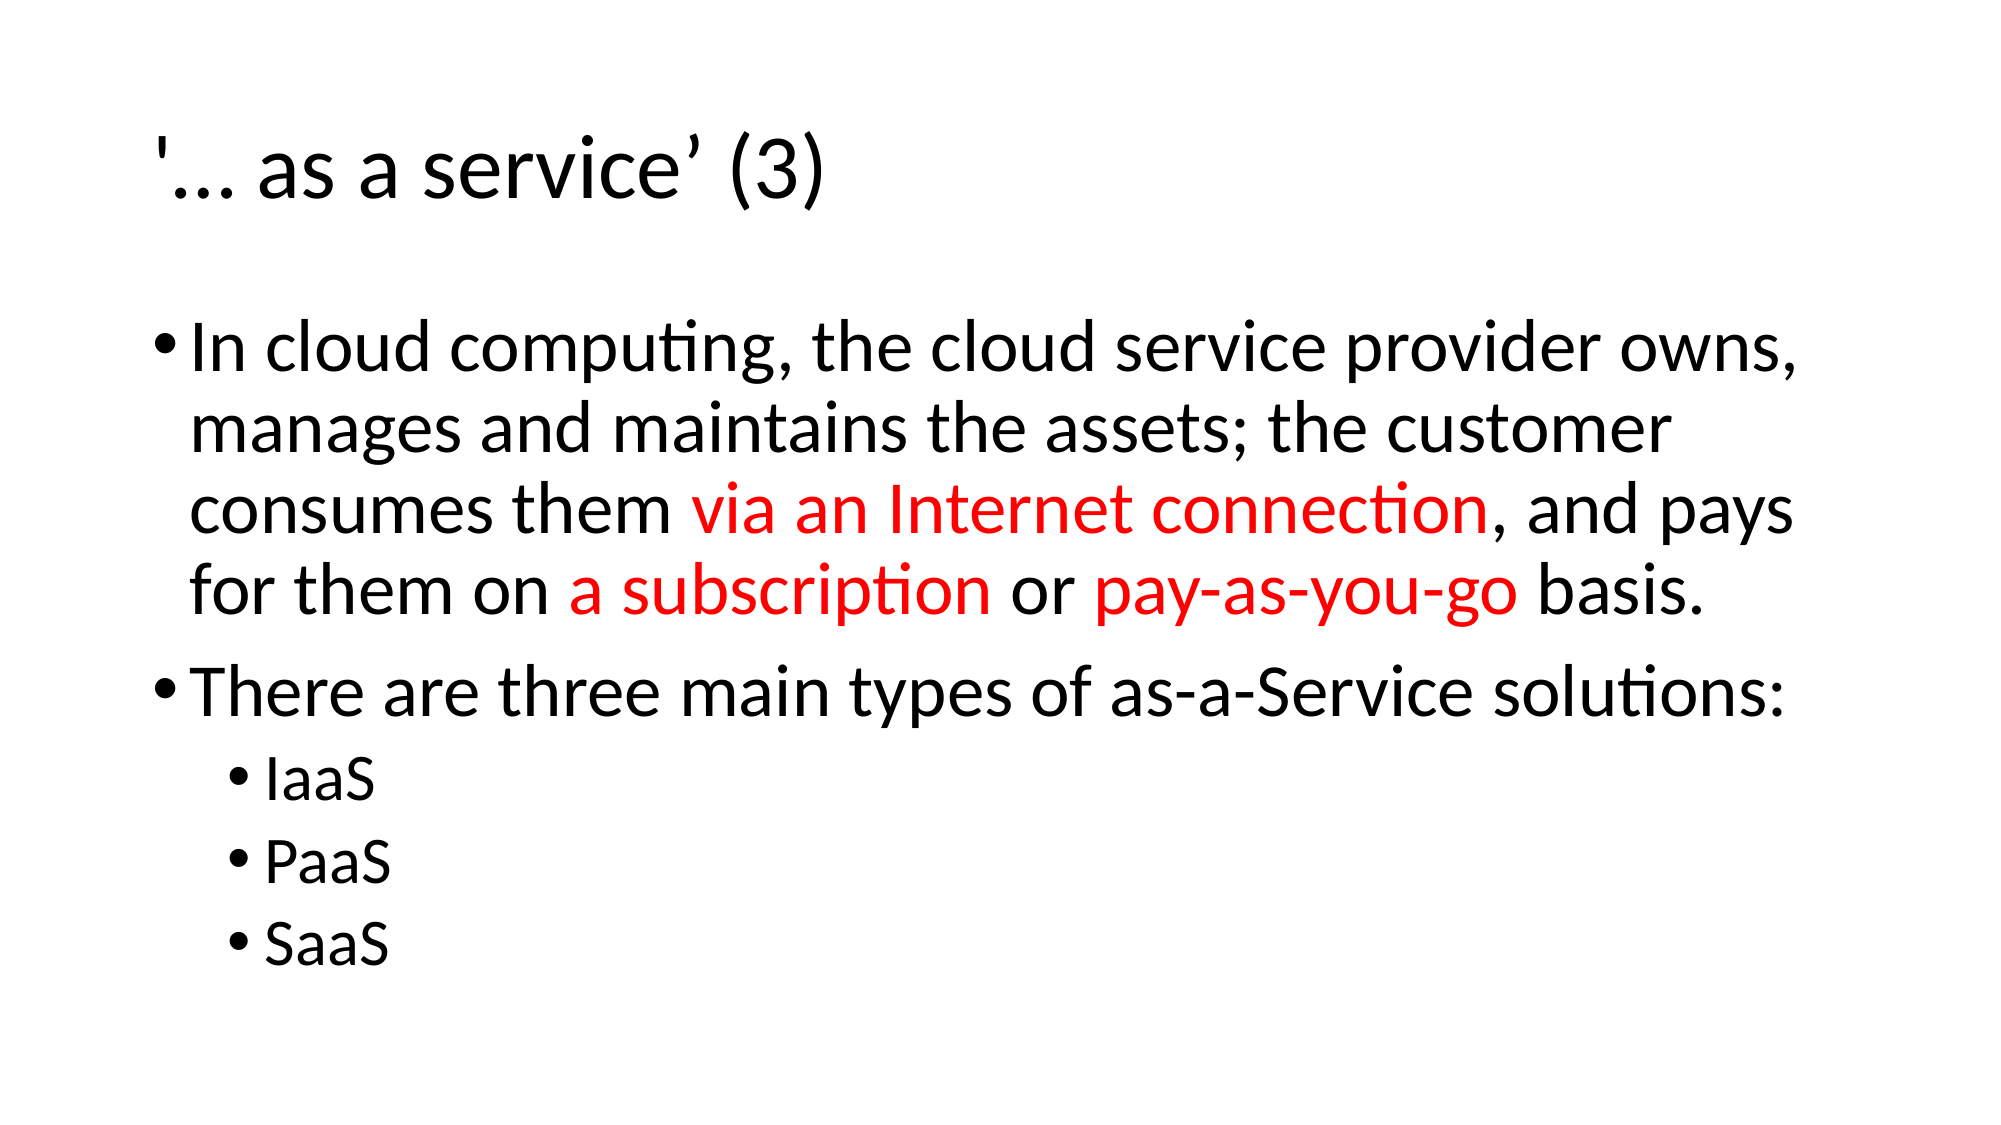

# '… as a service’ (3)
In cloud computing, the cloud service provider owns, manages and maintains the assets; the customer consumes them via an Internet connection, and pays for them on a subscription or pay-as-you-go basis.
There are three main types of as-a-Service solutions:
IaaS
PaaS
SaaS